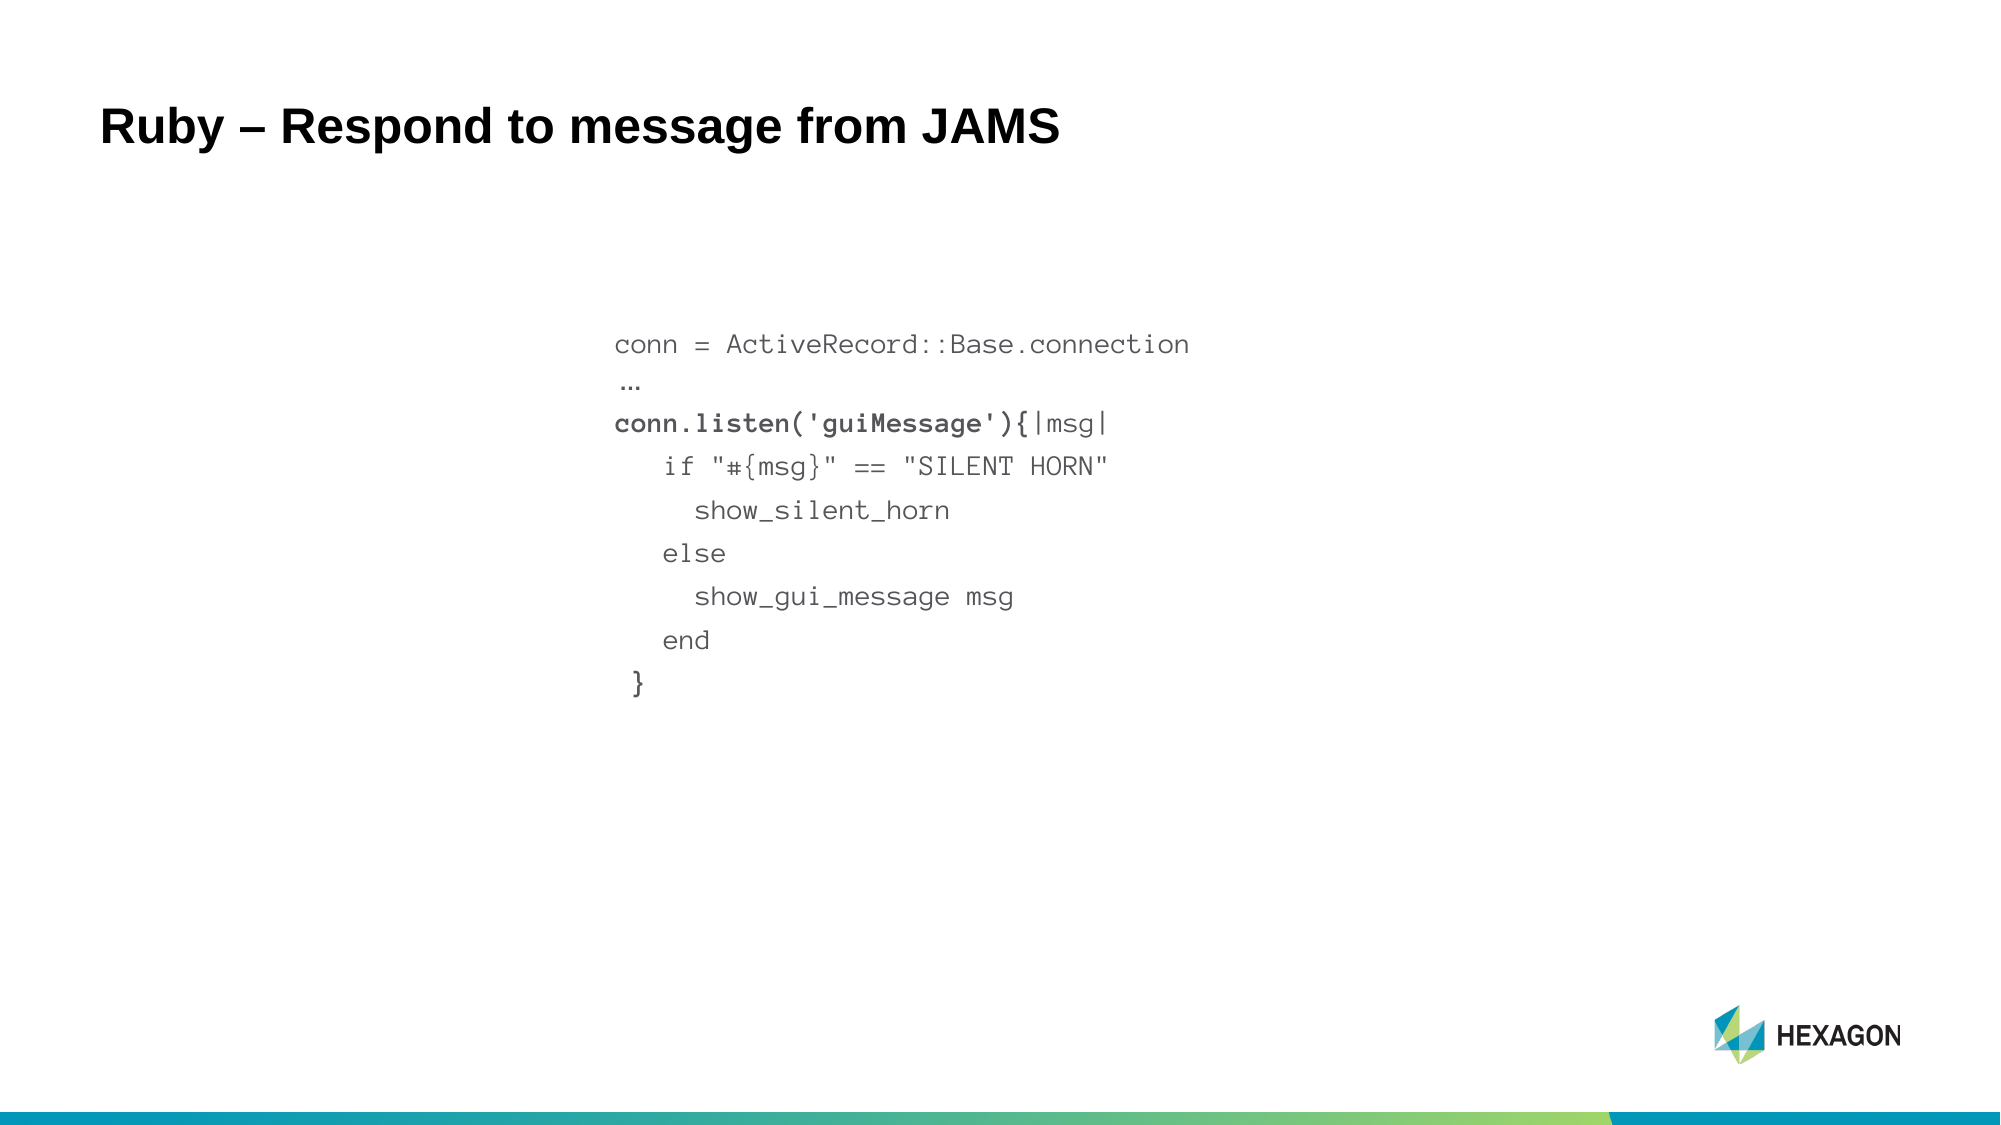

# Ruby – Respond to message from JAMS
 conn = ActiveRecord::Base.connection
   …
 conn.listen('guiMessage'){|msg|
    if "#{msg}" == "SILENT HORN"
      show_silent_horn
    else
      show_gui_message msg
    end
  }